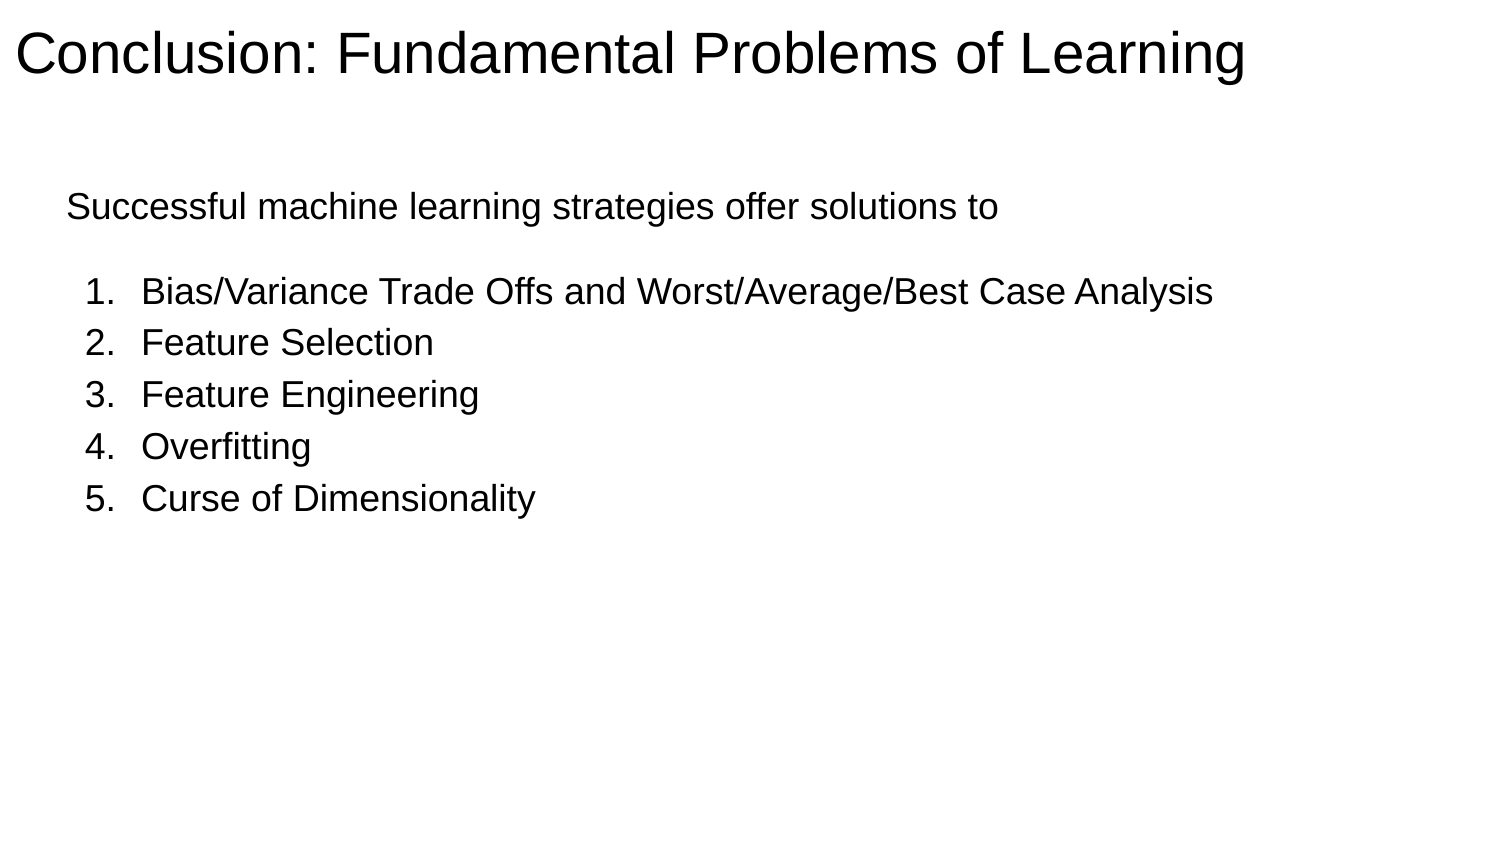

# Conclusion: Fundamental Problems of Learning
Successful machine learning strategies offer solutions to
Bias/Variance Trade Offs and Worst/Average/Best Case Analysis
Feature Selection
Feature Engineering
Overfitting
Curse of Dimensionality